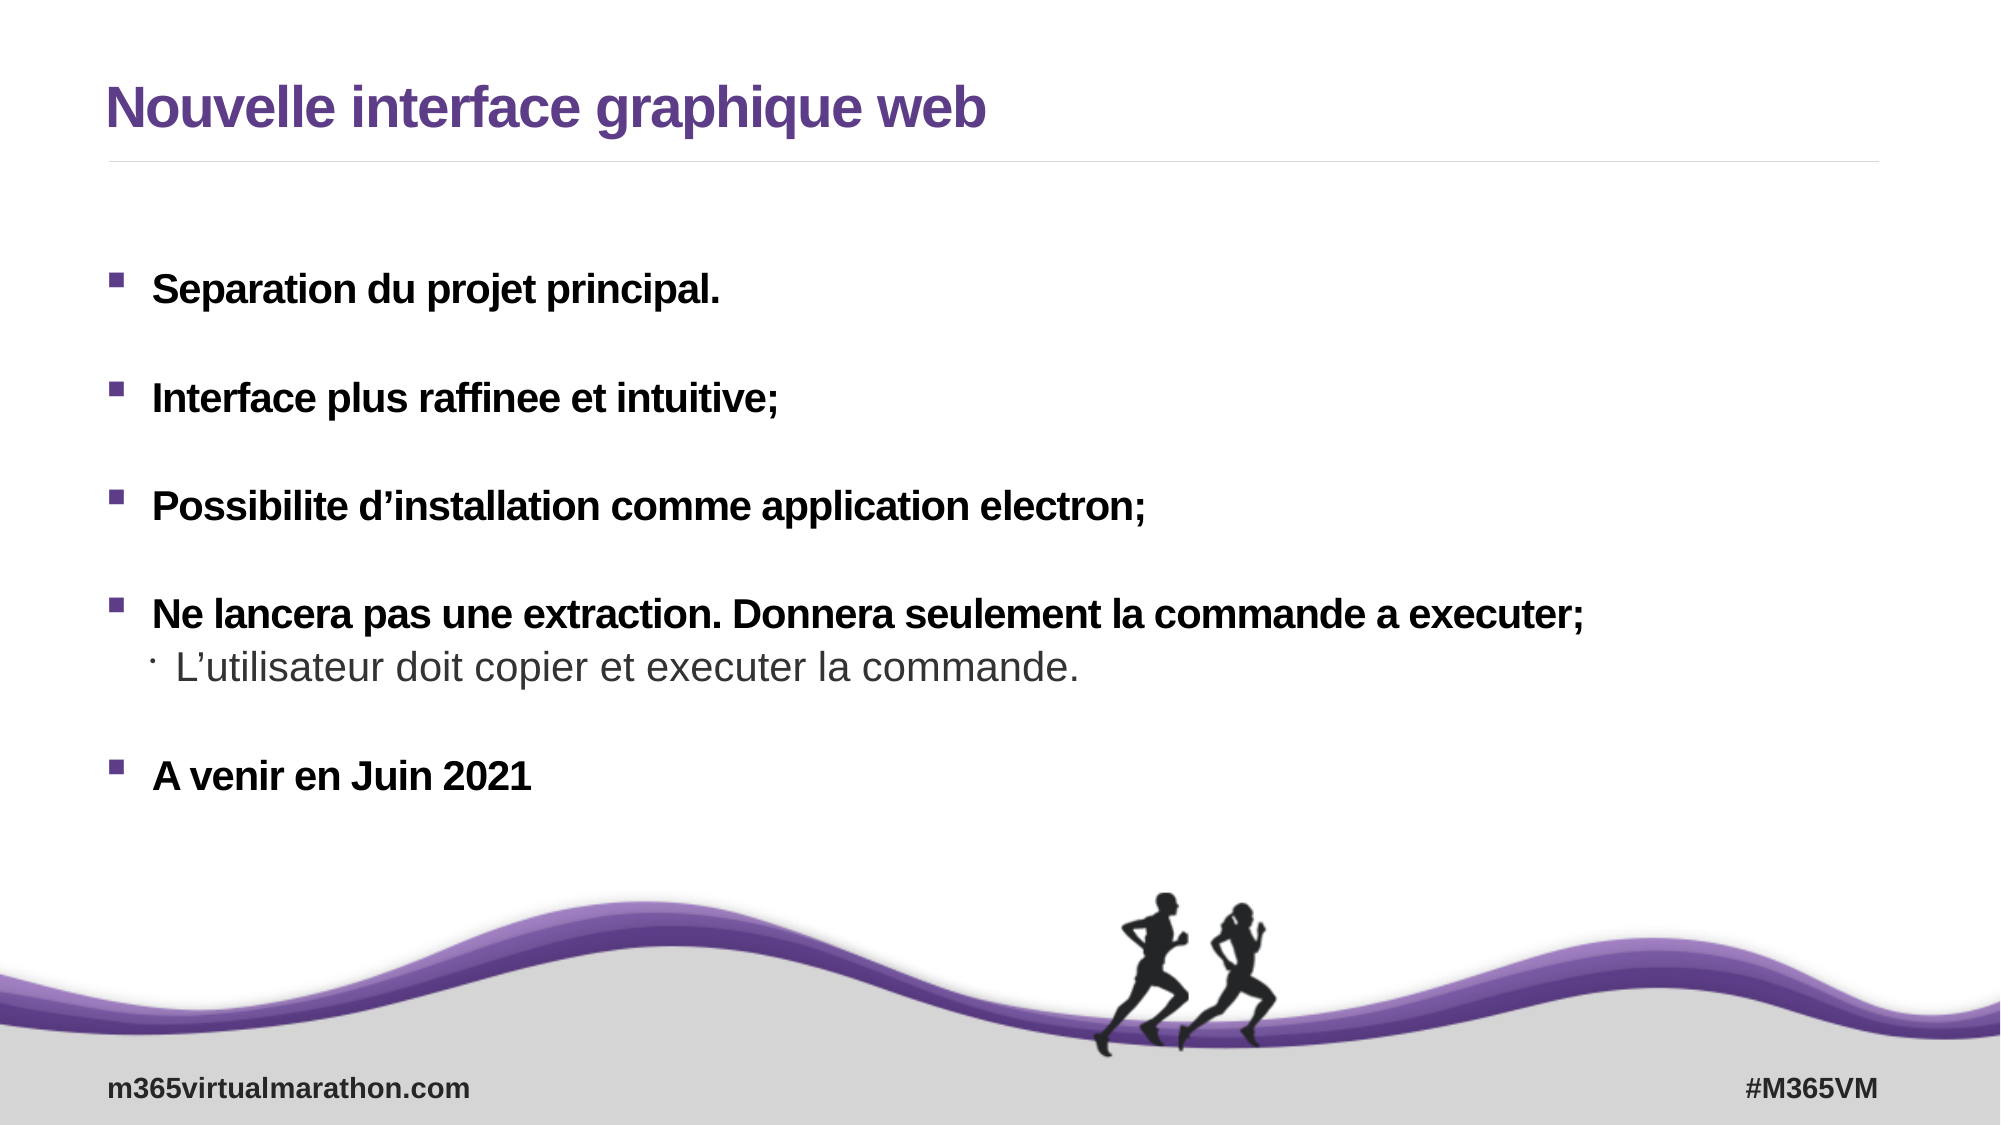

# Nouvelle interface graphique web
Separation du projet principal.
Interface plus raffinee et intuitive;
Possibilite d’installation comme application electron;
Ne lancera pas une extraction. Donnera seulement la commande a executer;
L’utilisateur doit copier et executer la commande.
A venir en Juin 2021